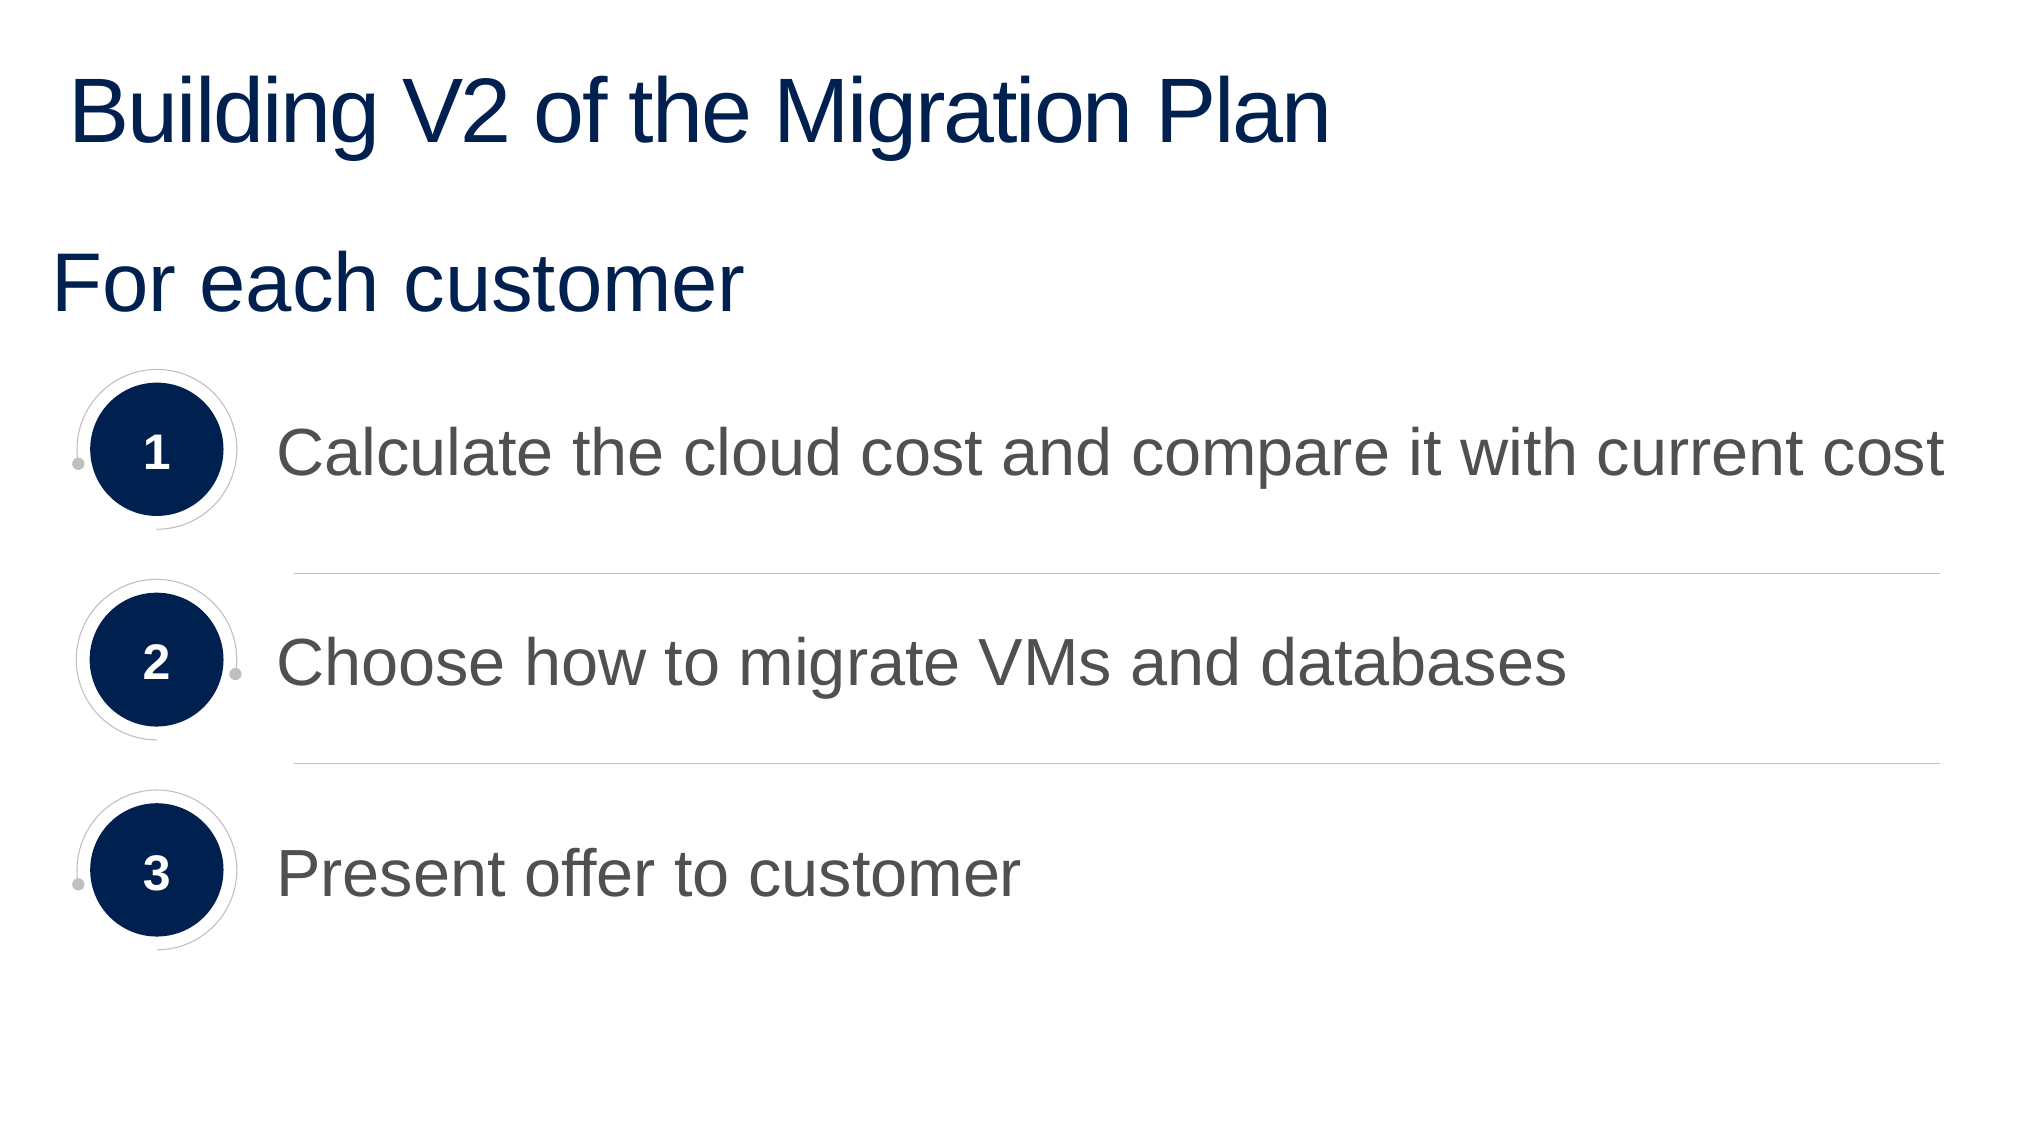

# Building V2 of the Migration Plan
For each customer

1
Calculate the cloud cost and compare it with current cost

2
Choose how to migrate VMs and databases

3
Present offer to customer